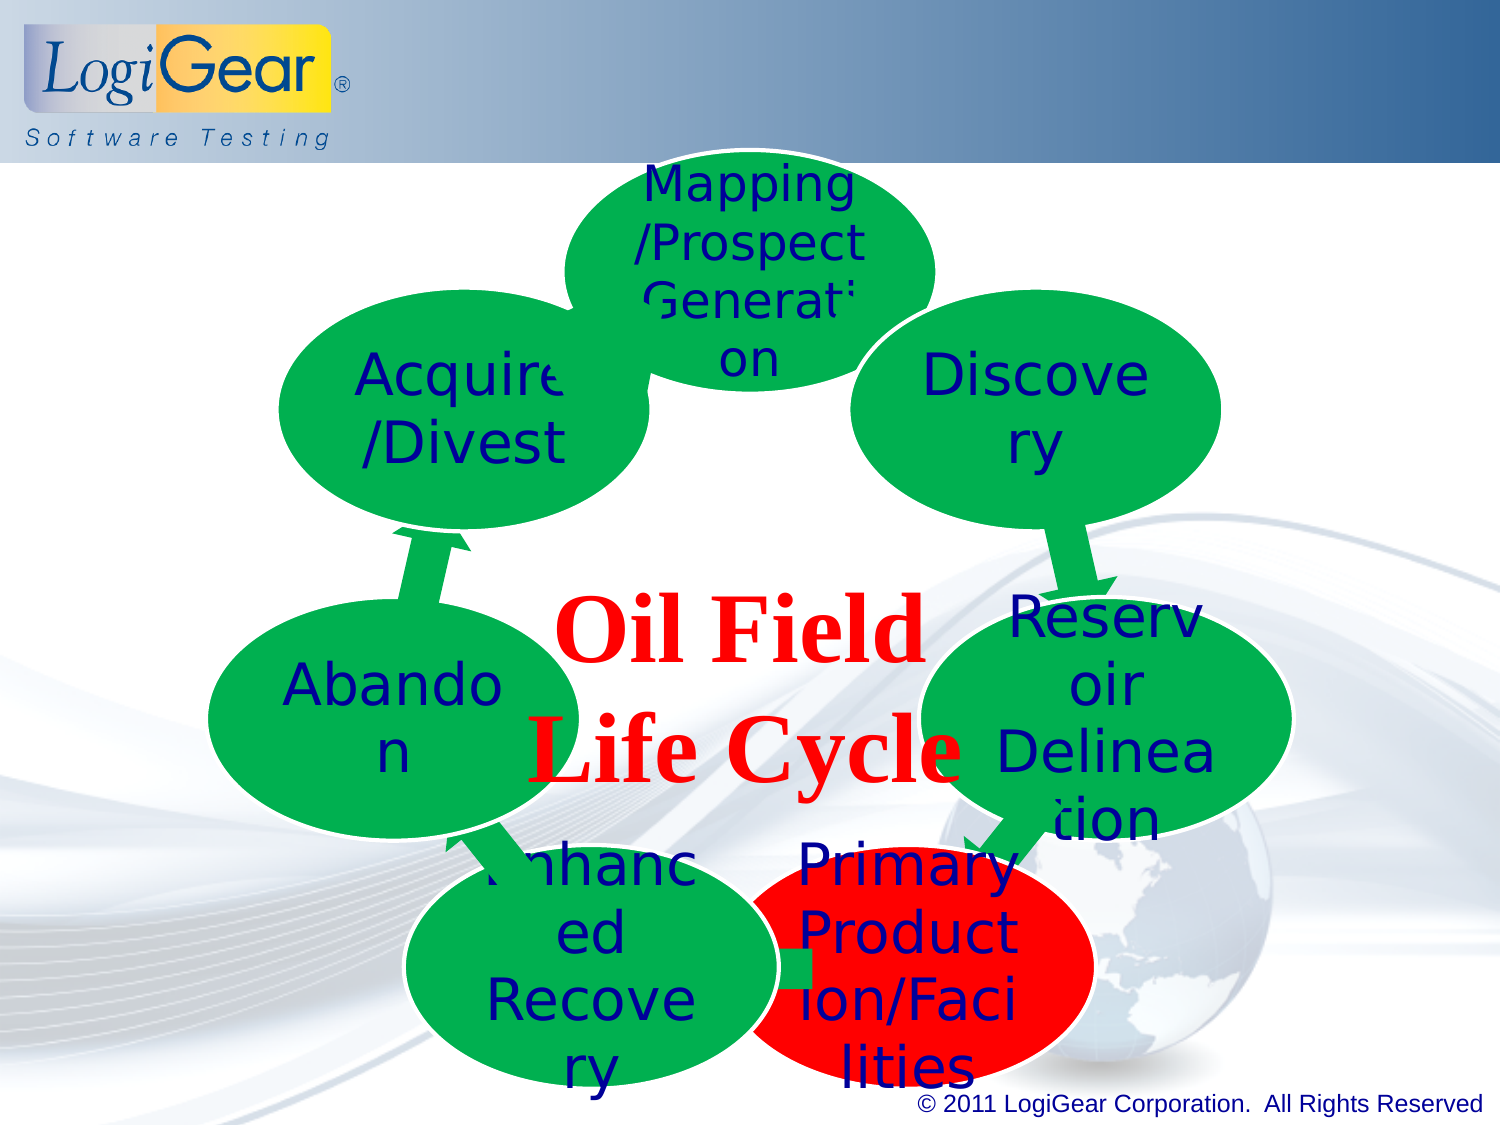

Mapping/Prospect Generation
Discovery
Primary Production/Facilities
Enhanced Recovery
Acquire/Divest
  Oil Field
 Life Cycle